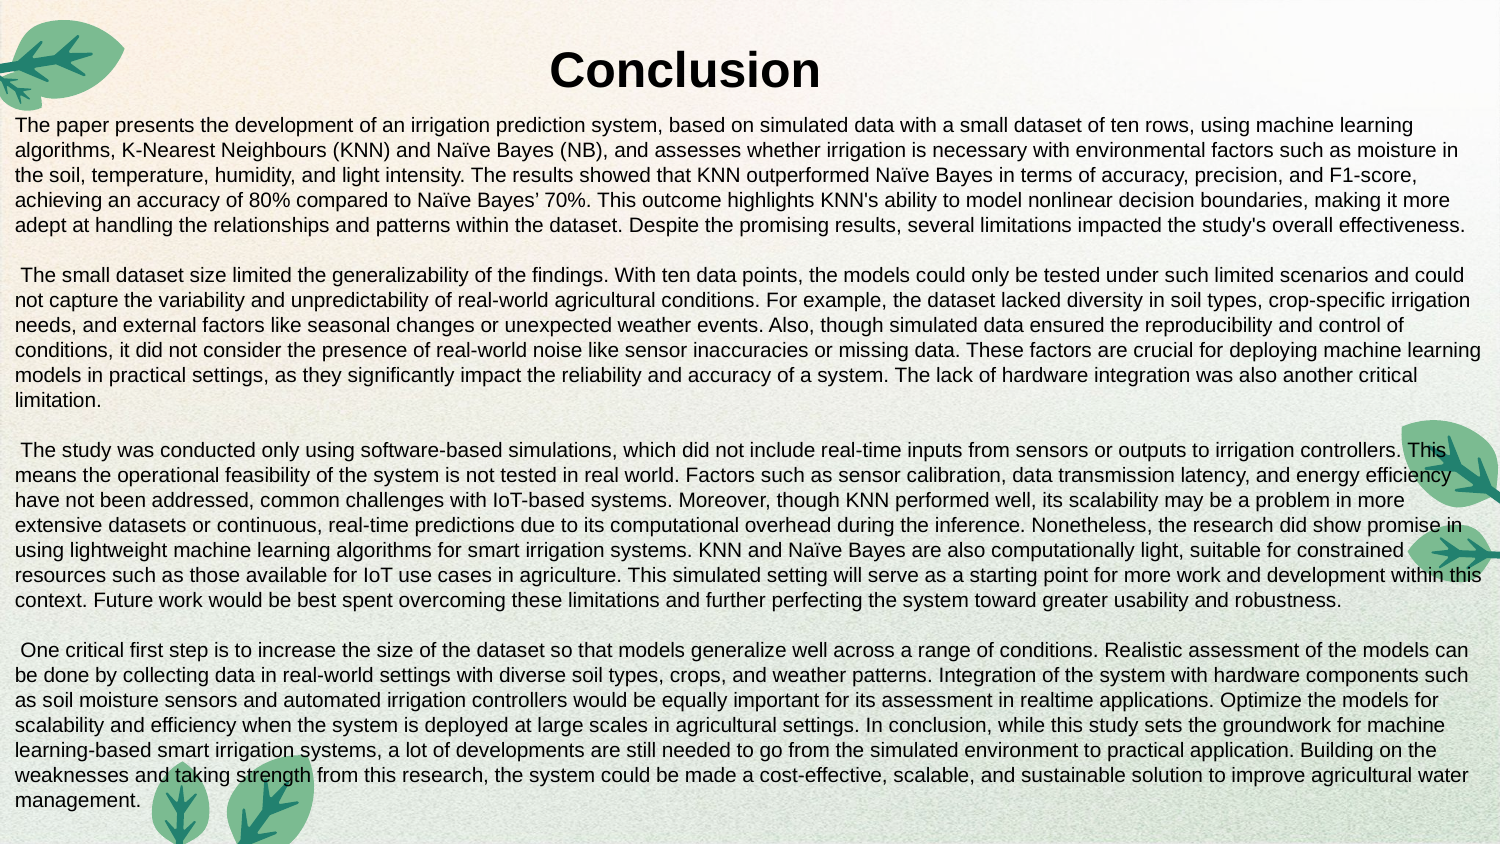

# Conclusion
The paper presents the development of an irrigation prediction system, based on simulated data with a small dataset of ten rows, using machine learning algorithms, K-Nearest Neighbours (KNN) and Naïve Bayes (NB), and assesses whether irrigation is necessary with environmental factors such as moisture in the soil, temperature, humidity, and light intensity. The results showed that KNN outperformed Naïve Bayes in terms of accuracy, precision, and F1-score, achieving an accuracy of 80% compared to Naïve Bayes’ 70%. This outcome highlights KNN's ability to model nonlinear decision boundaries, making it more adept at handling the relationships and patterns within the dataset. Despite the promising results, several limitations impacted the study's overall effectiveness.

 The small dataset size limited the generalizability of the findings. With ten data points, the models could only be tested under such limited scenarios and could not capture the variability and unpredictability of real-world agricultural conditions. For example, the dataset lacked diversity in soil types, crop-specific irrigation needs, and external factors like seasonal changes or unexpected weather events. Also, though simulated data ensured the reproducibility and control of conditions, it did not consider the presence of real-world noise like sensor inaccuracies or missing data. These factors are crucial for deploying machine learning models in practical settings, as they significantly impact the reliability and accuracy of a system. The lack of hardware integration was also another critical limitation.

 The study was conducted only using software-based simulations, which did not include real-time inputs from sensors or outputs to irrigation controllers. This means the operational feasibility of the system is not tested in real world. Factors such as sensor calibration, data transmission latency, and energy efficiency have not been addressed, common challenges with IoT-based systems. Moreover, though KNN performed well, its scalability may be a problem in more extensive datasets or continuous, real-time predictions due to its computational overhead during the inference. Nonetheless, the research did show promise in using lightweight machine learning algorithms for smart irrigation systems. KNN and Naïve Bayes are also computationally light, suitable for constrained resources such as those available for IoT use cases in agriculture. This simulated setting will serve as a starting point for more work and development within this context. Future work would be best spent overcoming these limitations and further perfecting the system toward greater usability and robustness.

 One critical first step is to increase the size of the dataset so that models generalize well across a range of conditions. Realistic assessment of the models can be done by collecting data in real-world settings with diverse soil types, crops, and weather patterns. Integration of the system with hardware components such as soil moisture sensors and automated irrigation controllers would be equally important for its assessment in realtime applications. Optimize the models for scalability and efficiency when the system is deployed at large scales in agricultural settings. In conclusion, while this study sets the groundwork for machine learning-based smart irrigation systems, a lot of developments are still needed to go from the simulated environment to practical application. Building on the weaknesses and taking strength from this research, the system could be made a cost-effective, scalable, and sustainable solution to improve agricultural water management.